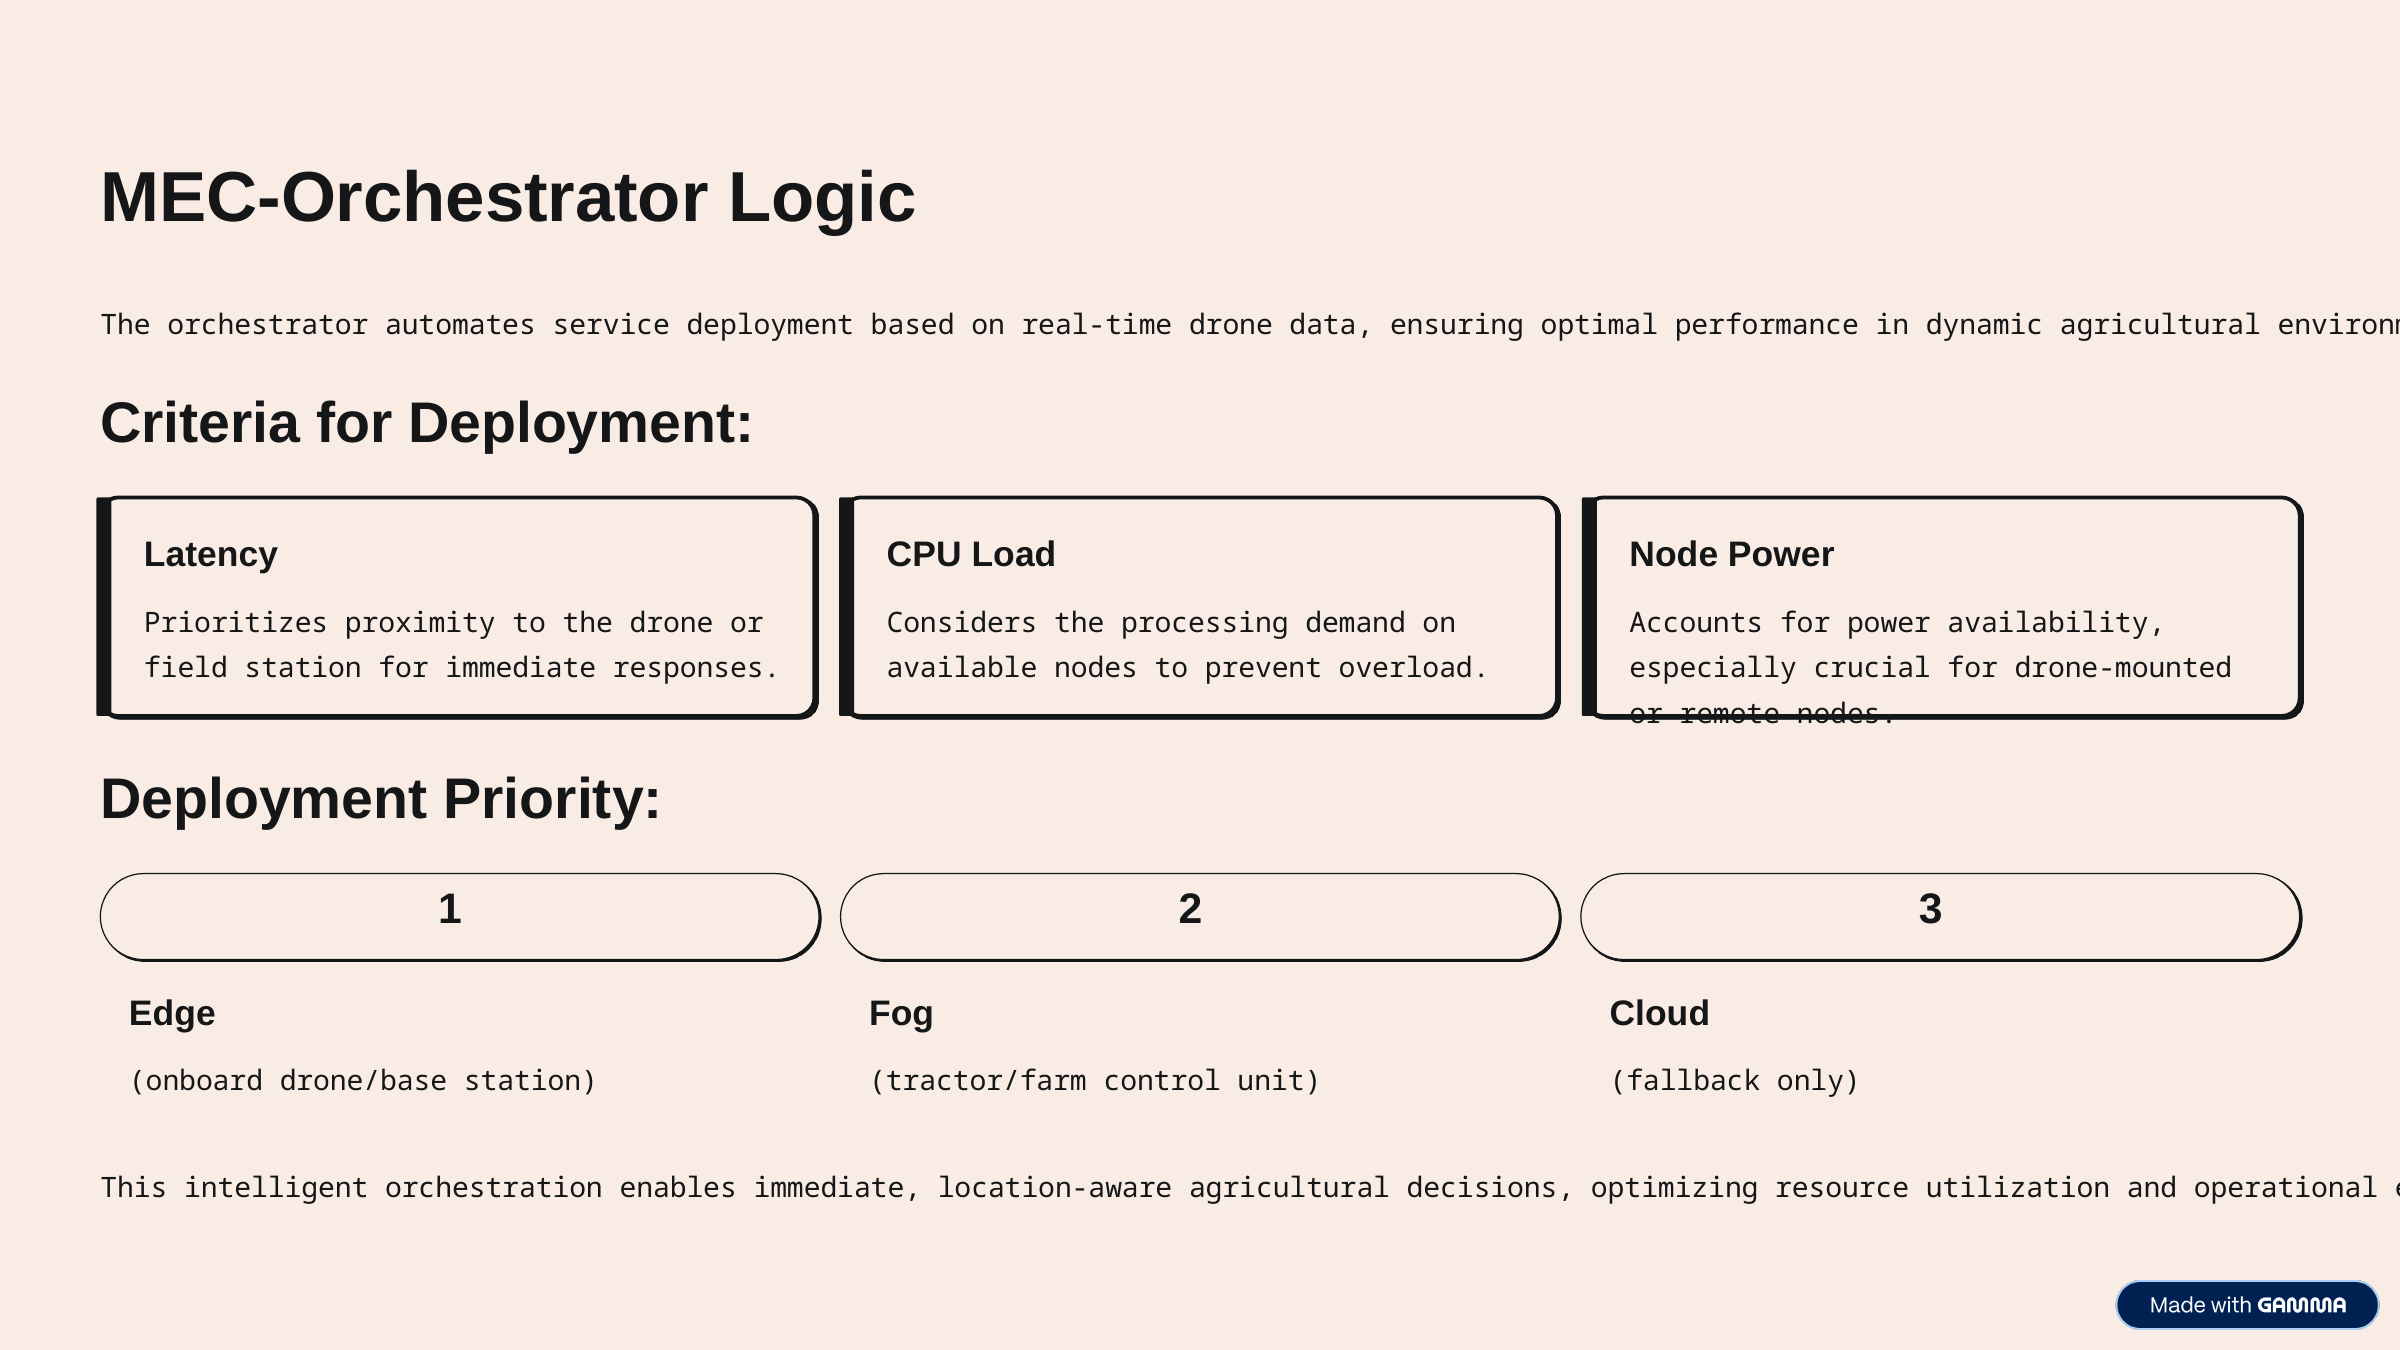

MEC-Orchestrator Logic
The orchestrator automates service deployment based on real-time drone data, ensuring optimal performance in dynamic agricultural environments.
Criteria for Deployment:

Latency
CPU Load
Node Power
Prioritizes proximity to the drone or field station for immediate responses.
Considers the processing demand on available nodes to prevent overload.
Accounts for power availability, especially crucial for drone-mounted or remote nodes.
Deployment Priority:

1
2
3
Edge
Fog
Cloud
(onboard drone/base station)
(tractor/farm control unit)
(fallback only)
This intelligent orchestration enables immediate, location-aware agricultural decisions, optimizing resource utilization and operational efficiency.